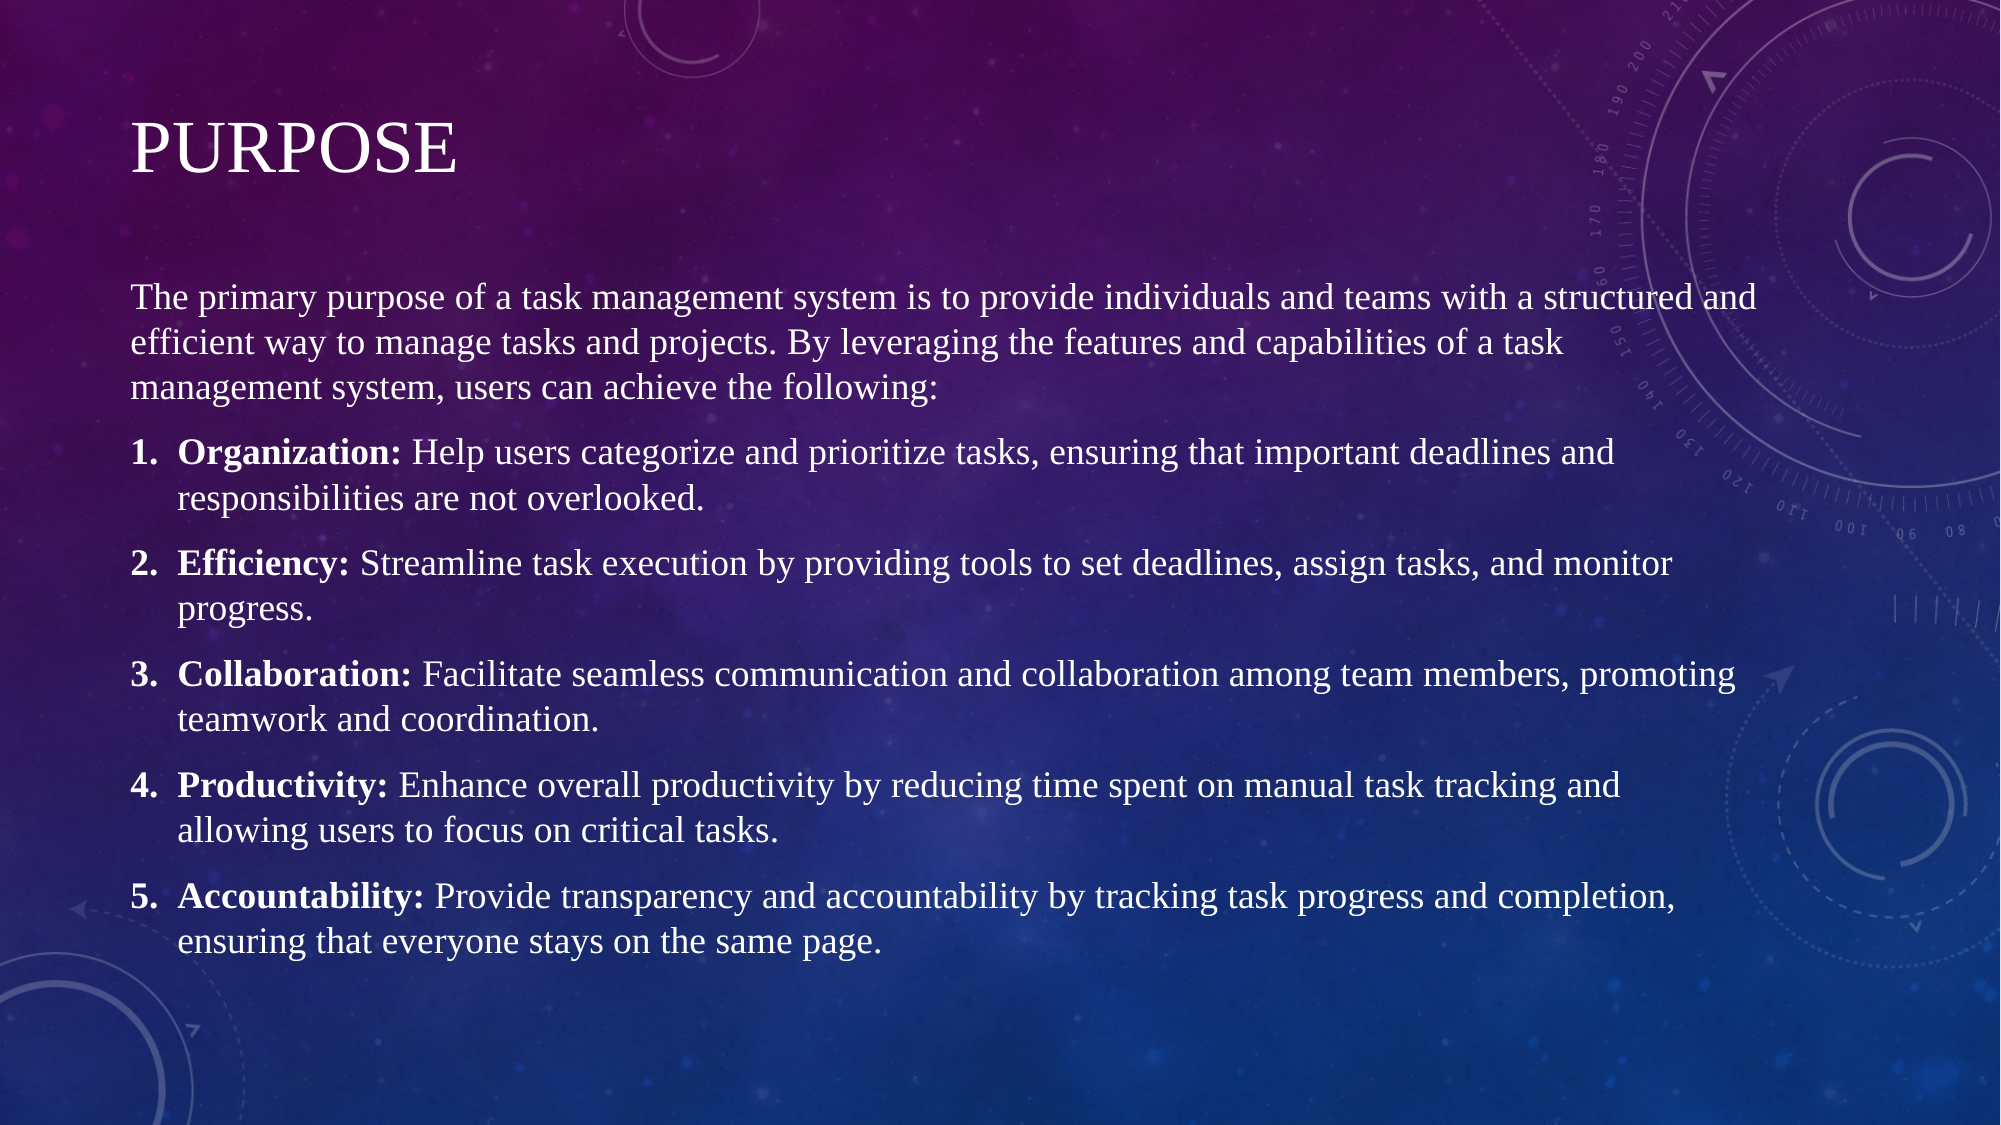

# PURPOSE
The primary purpose of a task management system is to provide individuals and teams with a structured and efficient way to manage tasks and projects. By leveraging the features and capabilities of a task management system, users can achieve the following:
Organization: Help users categorize and prioritize tasks, ensuring that important deadlines and responsibilities are not overlooked.
Efficiency: Streamline task execution by providing tools to set deadlines, assign tasks, and monitor progress.
Collaboration: Facilitate seamless communication and collaboration among team members, promoting teamwork and coordination.
Productivity: Enhance overall productivity by reducing time spent on manual task tracking and allowing users to focus on critical tasks.
Accountability: Provide transparency and accountability by tracking task progress and completion, ensuring that everyone stays on the same page.